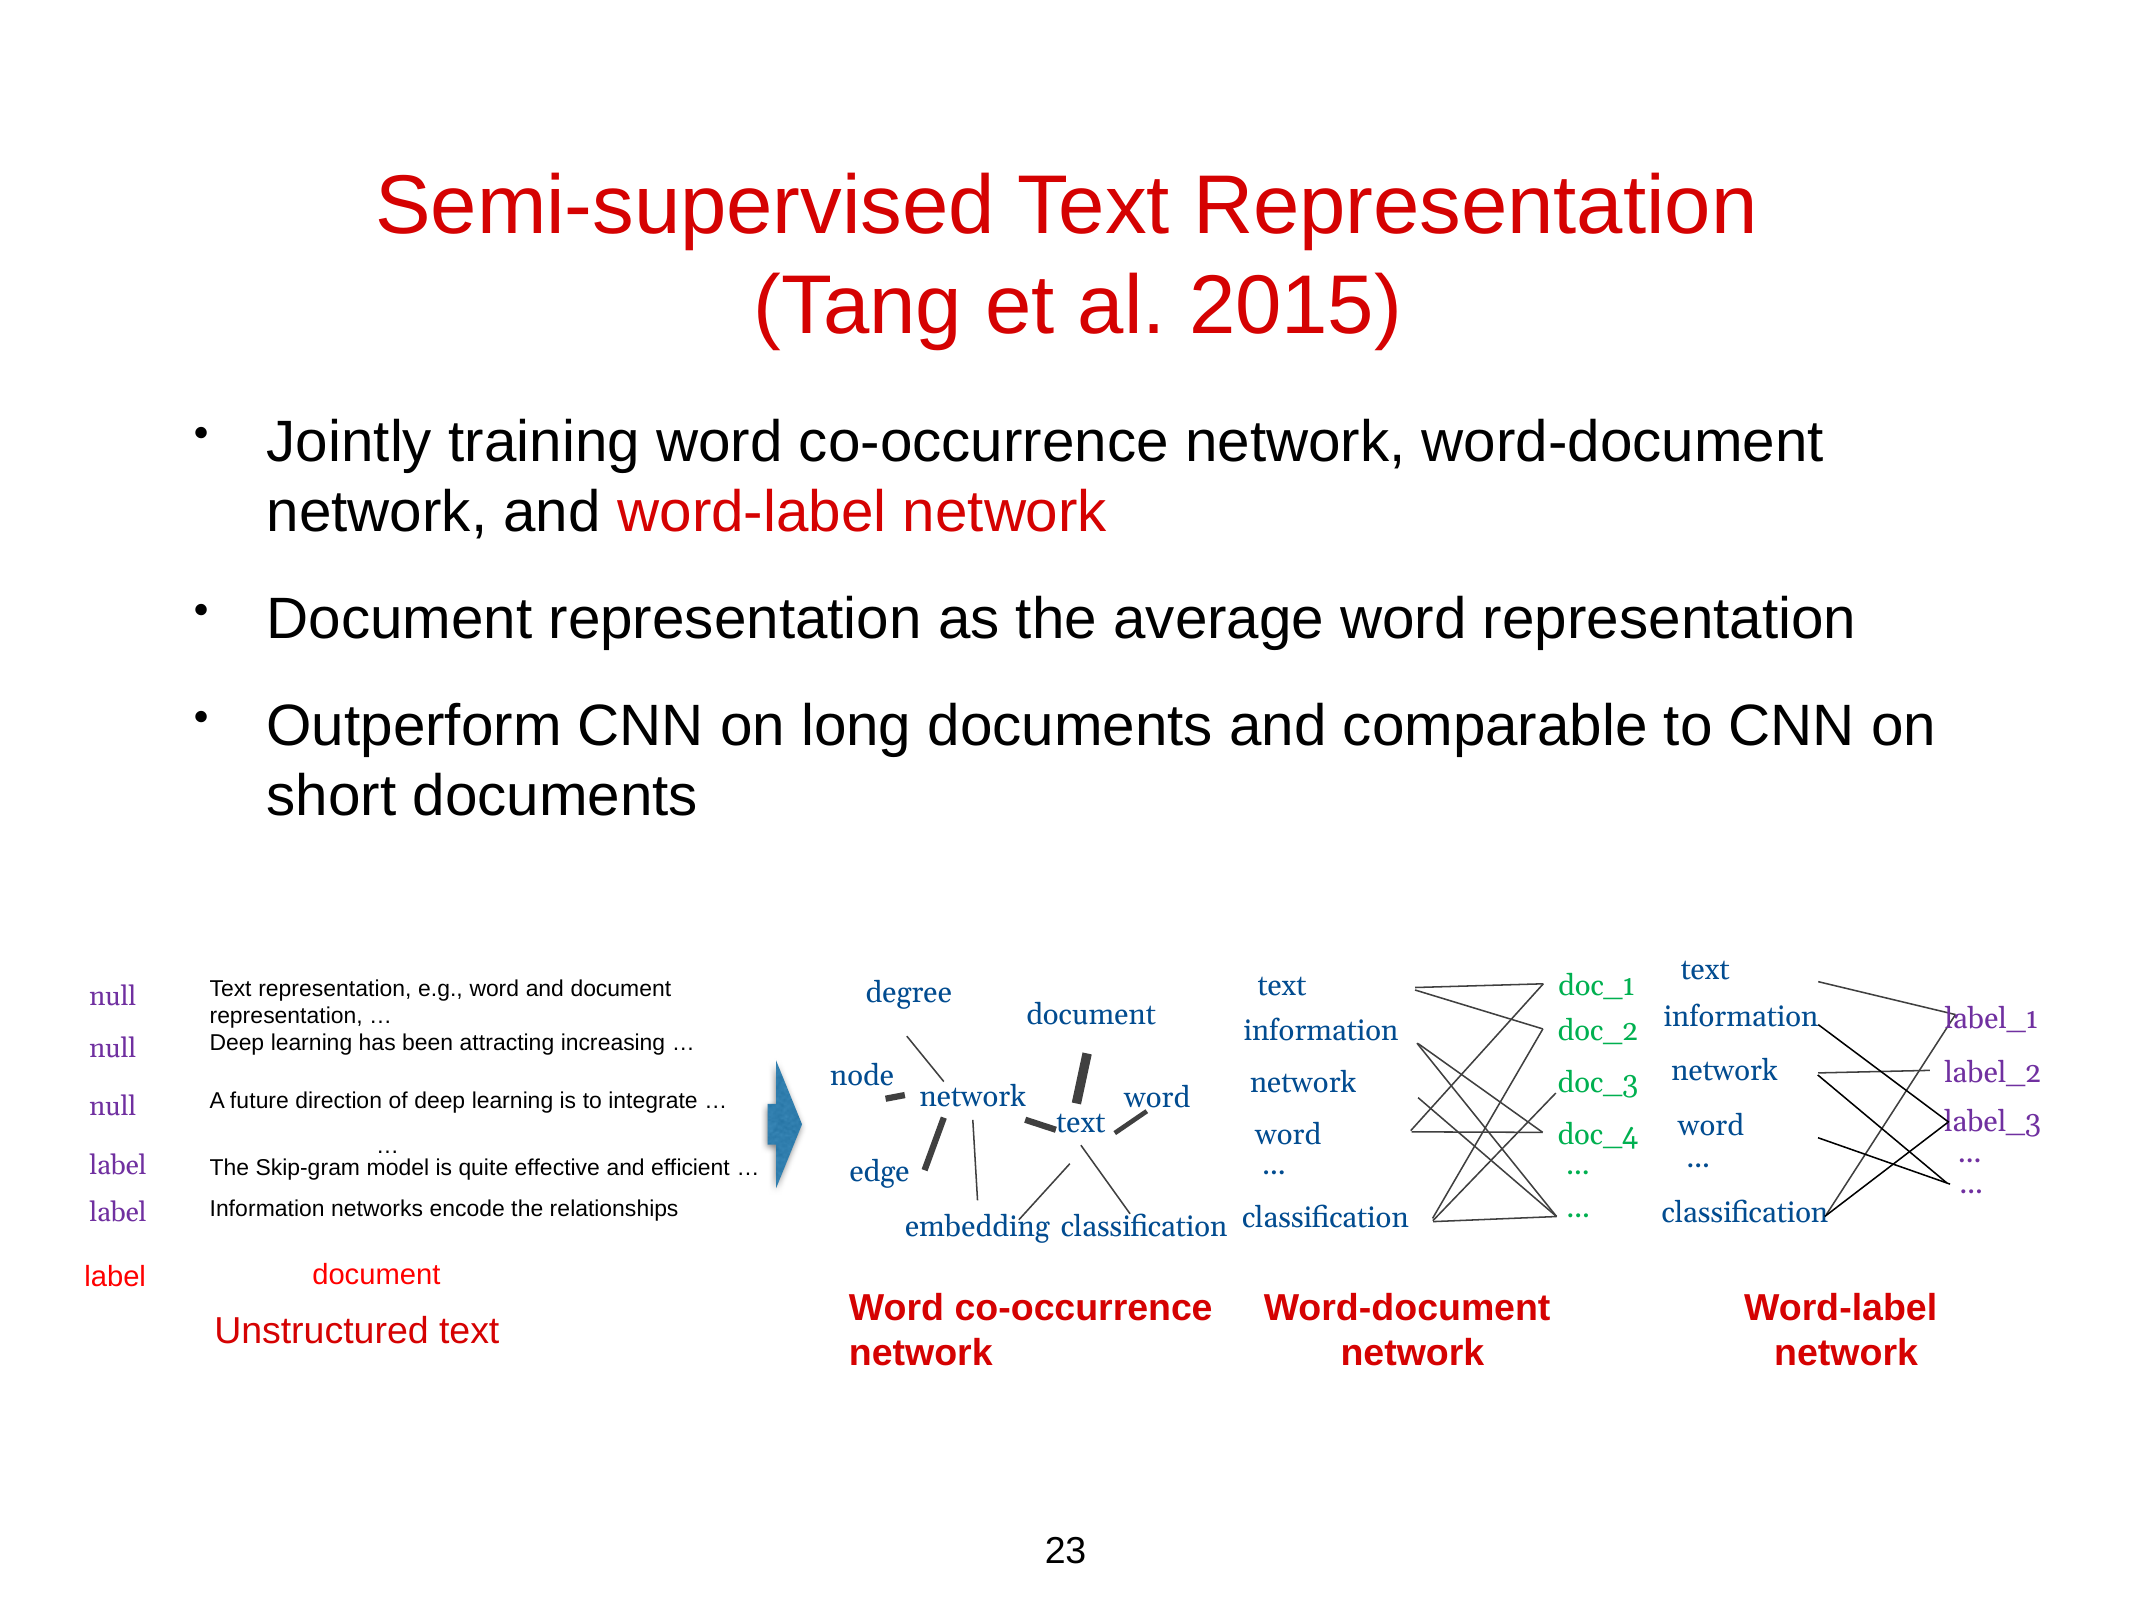

# Semi-supervised Text Representation (Tang et al. 2015)
Jointly training word co-occurrence network, word-document network, and word-label network
Document representation as the average word representation
Outperform CNN on long documents and comparable to CNN on short documents
text
information
label_1
network
label_2
label_3
word
…
…
…
classification
text
doc_1
information
doc_2
network
doc_3
word
doc_4
…
…
…
classification

Text representation, e.g., word and document representation, …
Deep learning has been attracting increasing …
A future direction of deep learning is to integrate …
…
The Skip-gram model is quite effective and efficient …
Information networks encode the relationships
null
null
null
label
label
document
label
degree
document
node
network
word
text
edge
classification
embedding

Word co-occurrence
network
Word-document
network
Word-label
 network
Unstructured text
23